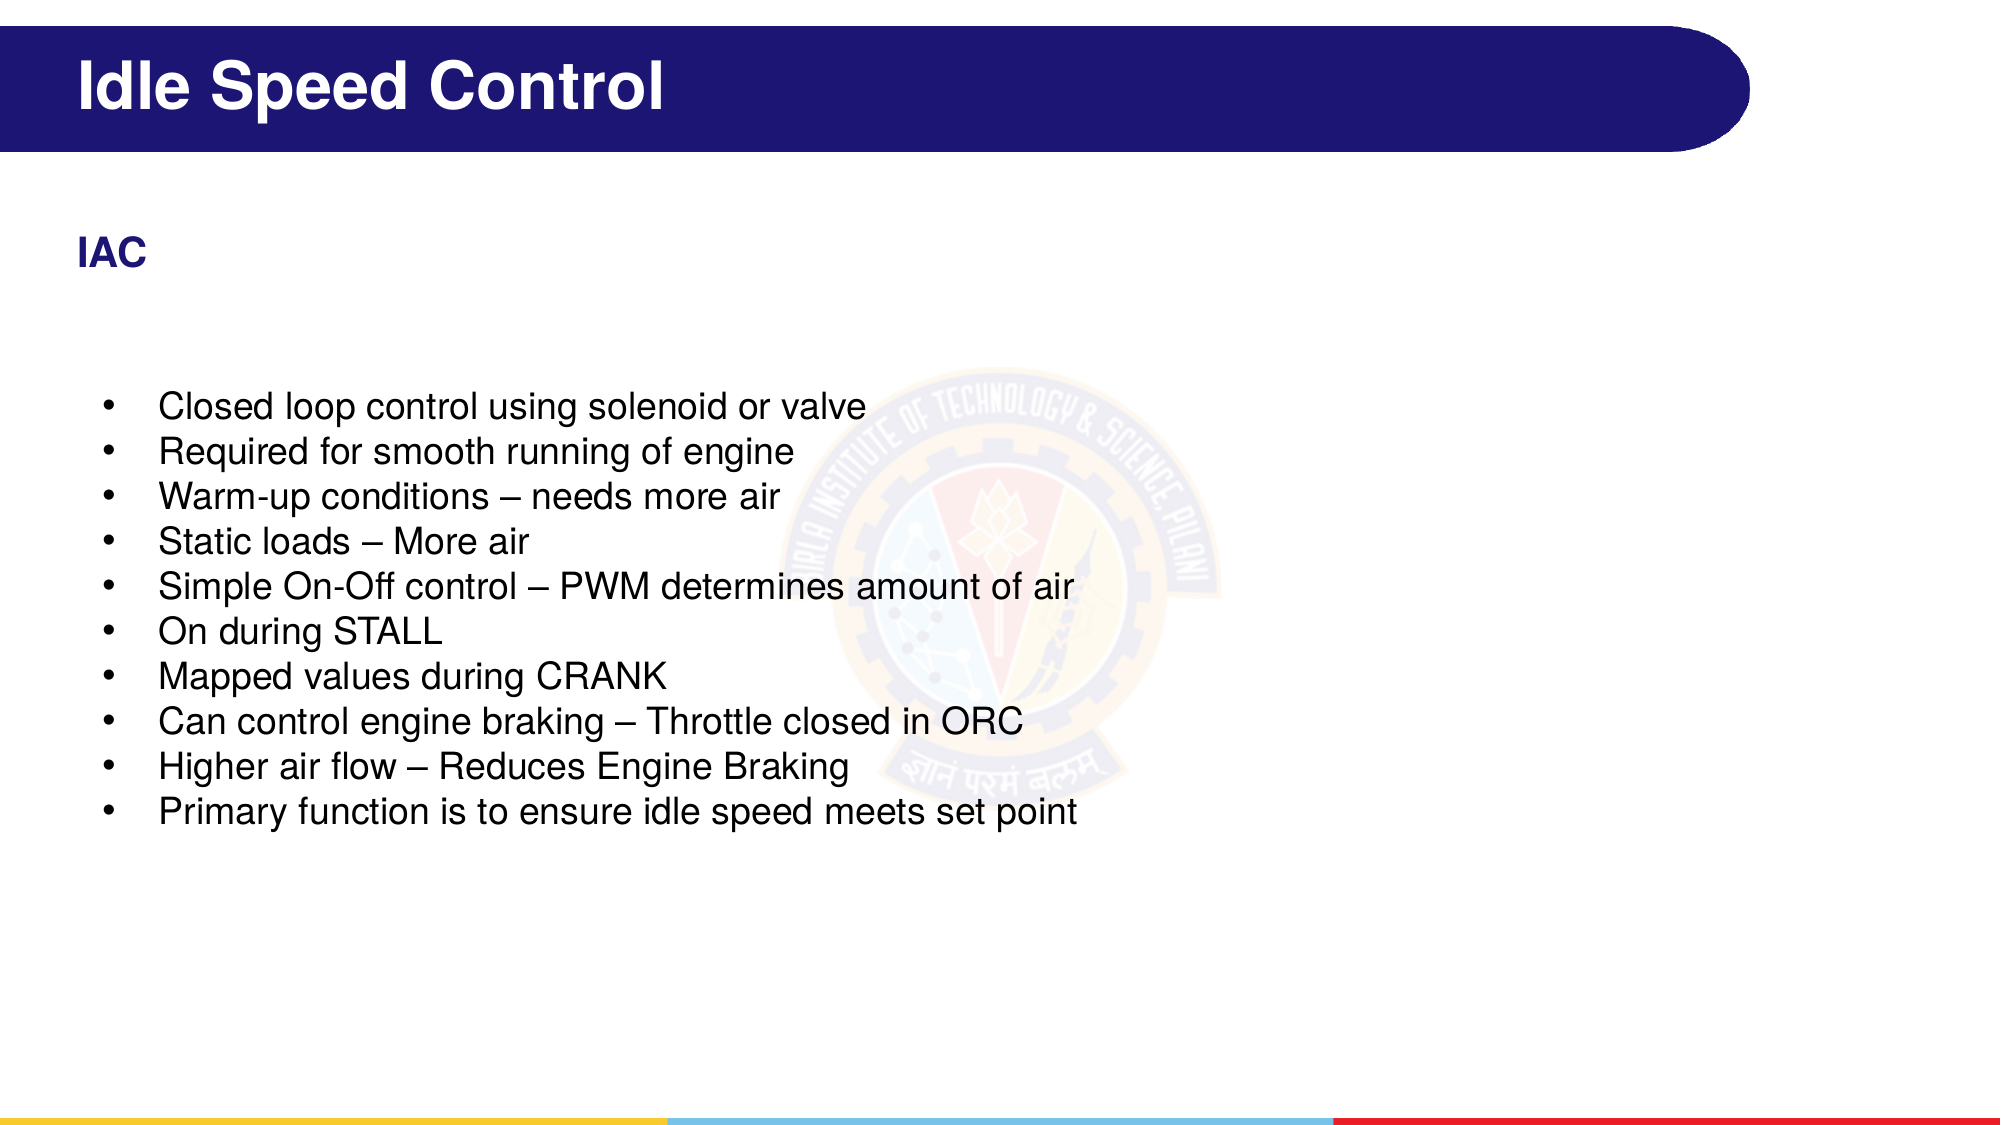

# Idle Speed Control
IAC
Closed loop control using solenoid or valve
Required for smooth running of engine
Warm-up conditions – needs more air
Static loads – More air
Simple On-Off control – PWM determines amount of air
On during STALL
Mapped values during CRANK
Can control engine braking – Throttle closed in ORC
Higher air flow – Reduces Engine Braking
Primary function is to ensure idle speed meets set point